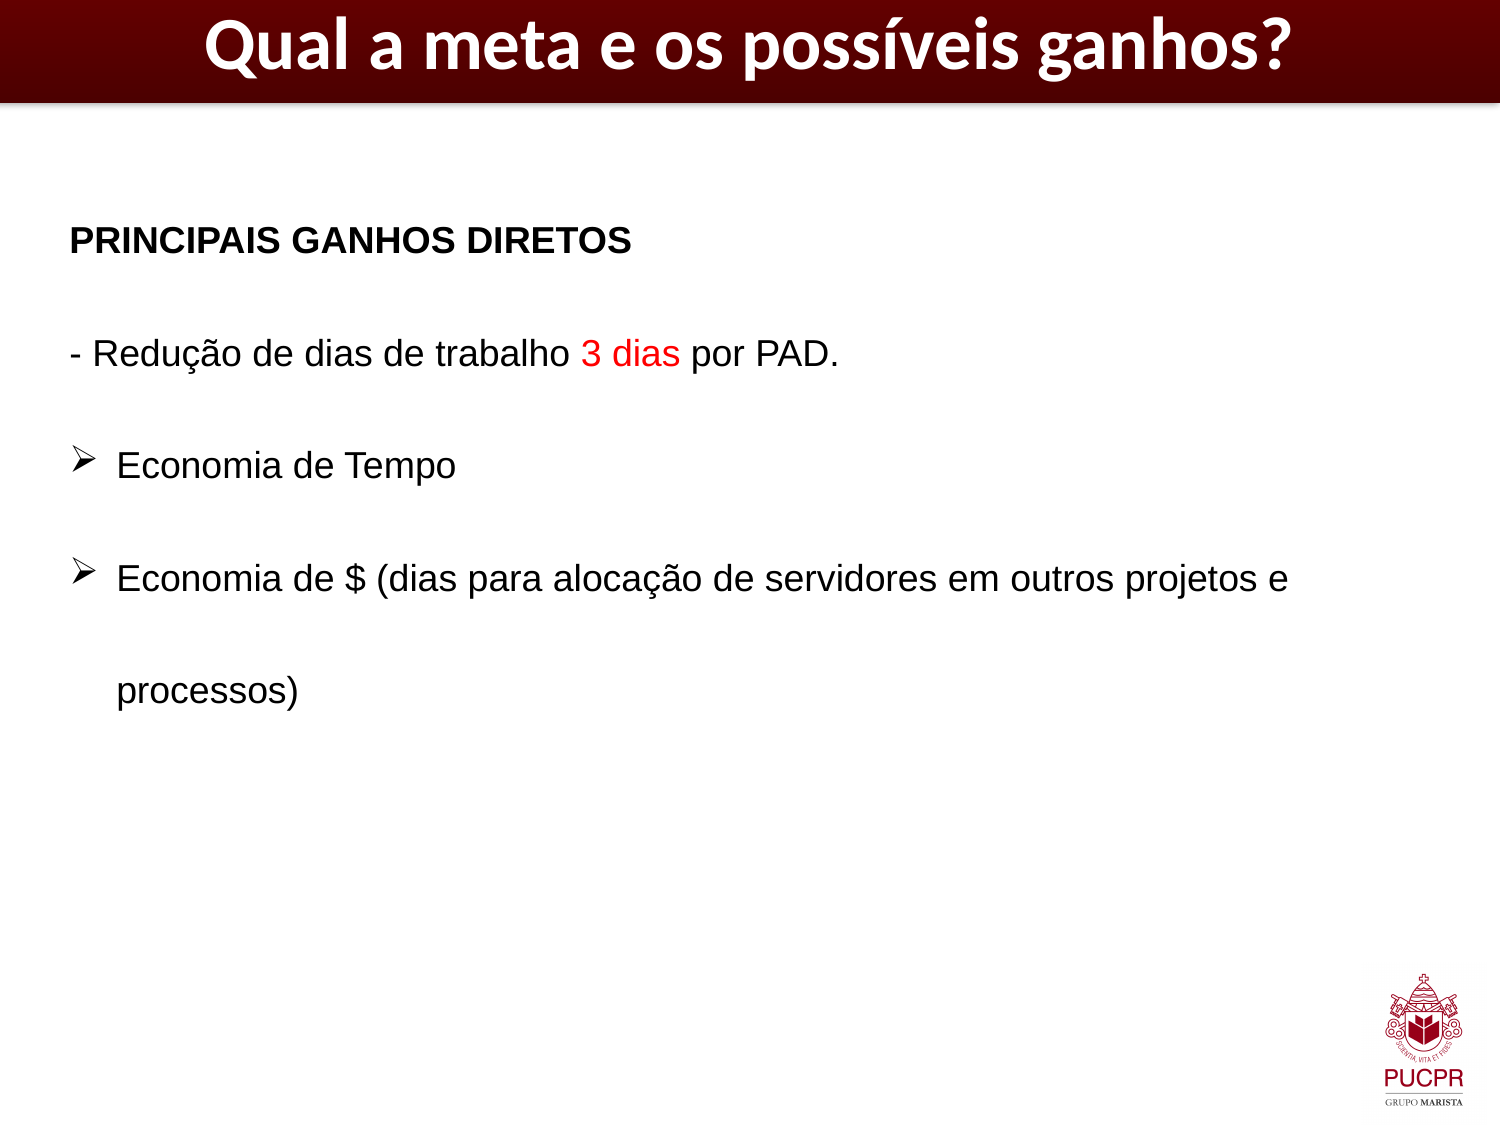

Qual a meta e os possíveis ganhos?
PRINCIPAIS GANHOS DIRETOS
- Redução de dias de trabalho 3 dias por PAD.
Economia de Tempo
Economia de $ (dias para alocação de servidores em outros projetos e processos)
Economia de $ ( R$  508.471,58 / ano e 150 dias para alocação de servidores em outros projetos e processos).